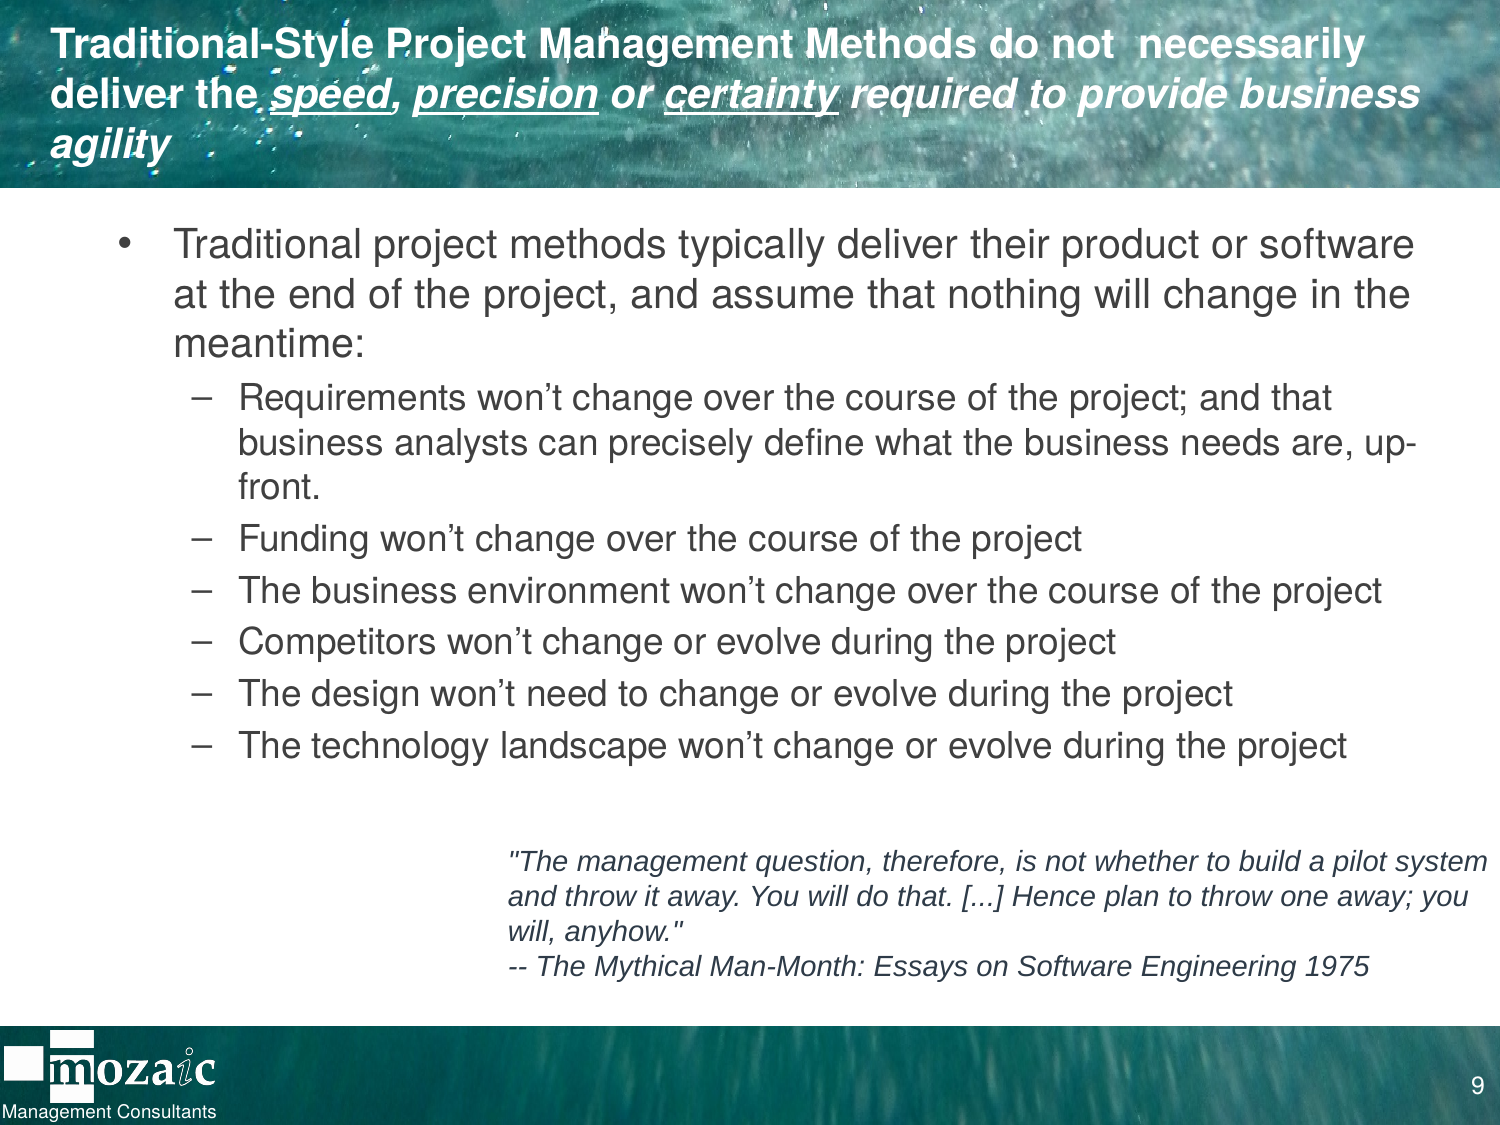

# Traditional-Style Project Management Methods do not  necessarily deliver the speed, precision or certainty required to provide business agility
Traditional project methods typically deliver their product or software at the end of the project, and assume that nothing will change in the meantime:
Requirements won’t change over the course of the project; and that business analysts can precisely define what the business needs are, up-front.
Funding won’t change over the course of the project
The business environment won’t change over the course of the project
Competitors won’t change or evolve during the project
The design won’t need to change or evolve during the project
The technology landscape won’t change or evolve during the project

"The management question, therefore, is not whether to build a pilot system and throw it away. You will do that. [...] Hence plan to throw one away; you will, anyhow."
-- The Mythical Man-Month: Essays on Software Engineering 1975
9